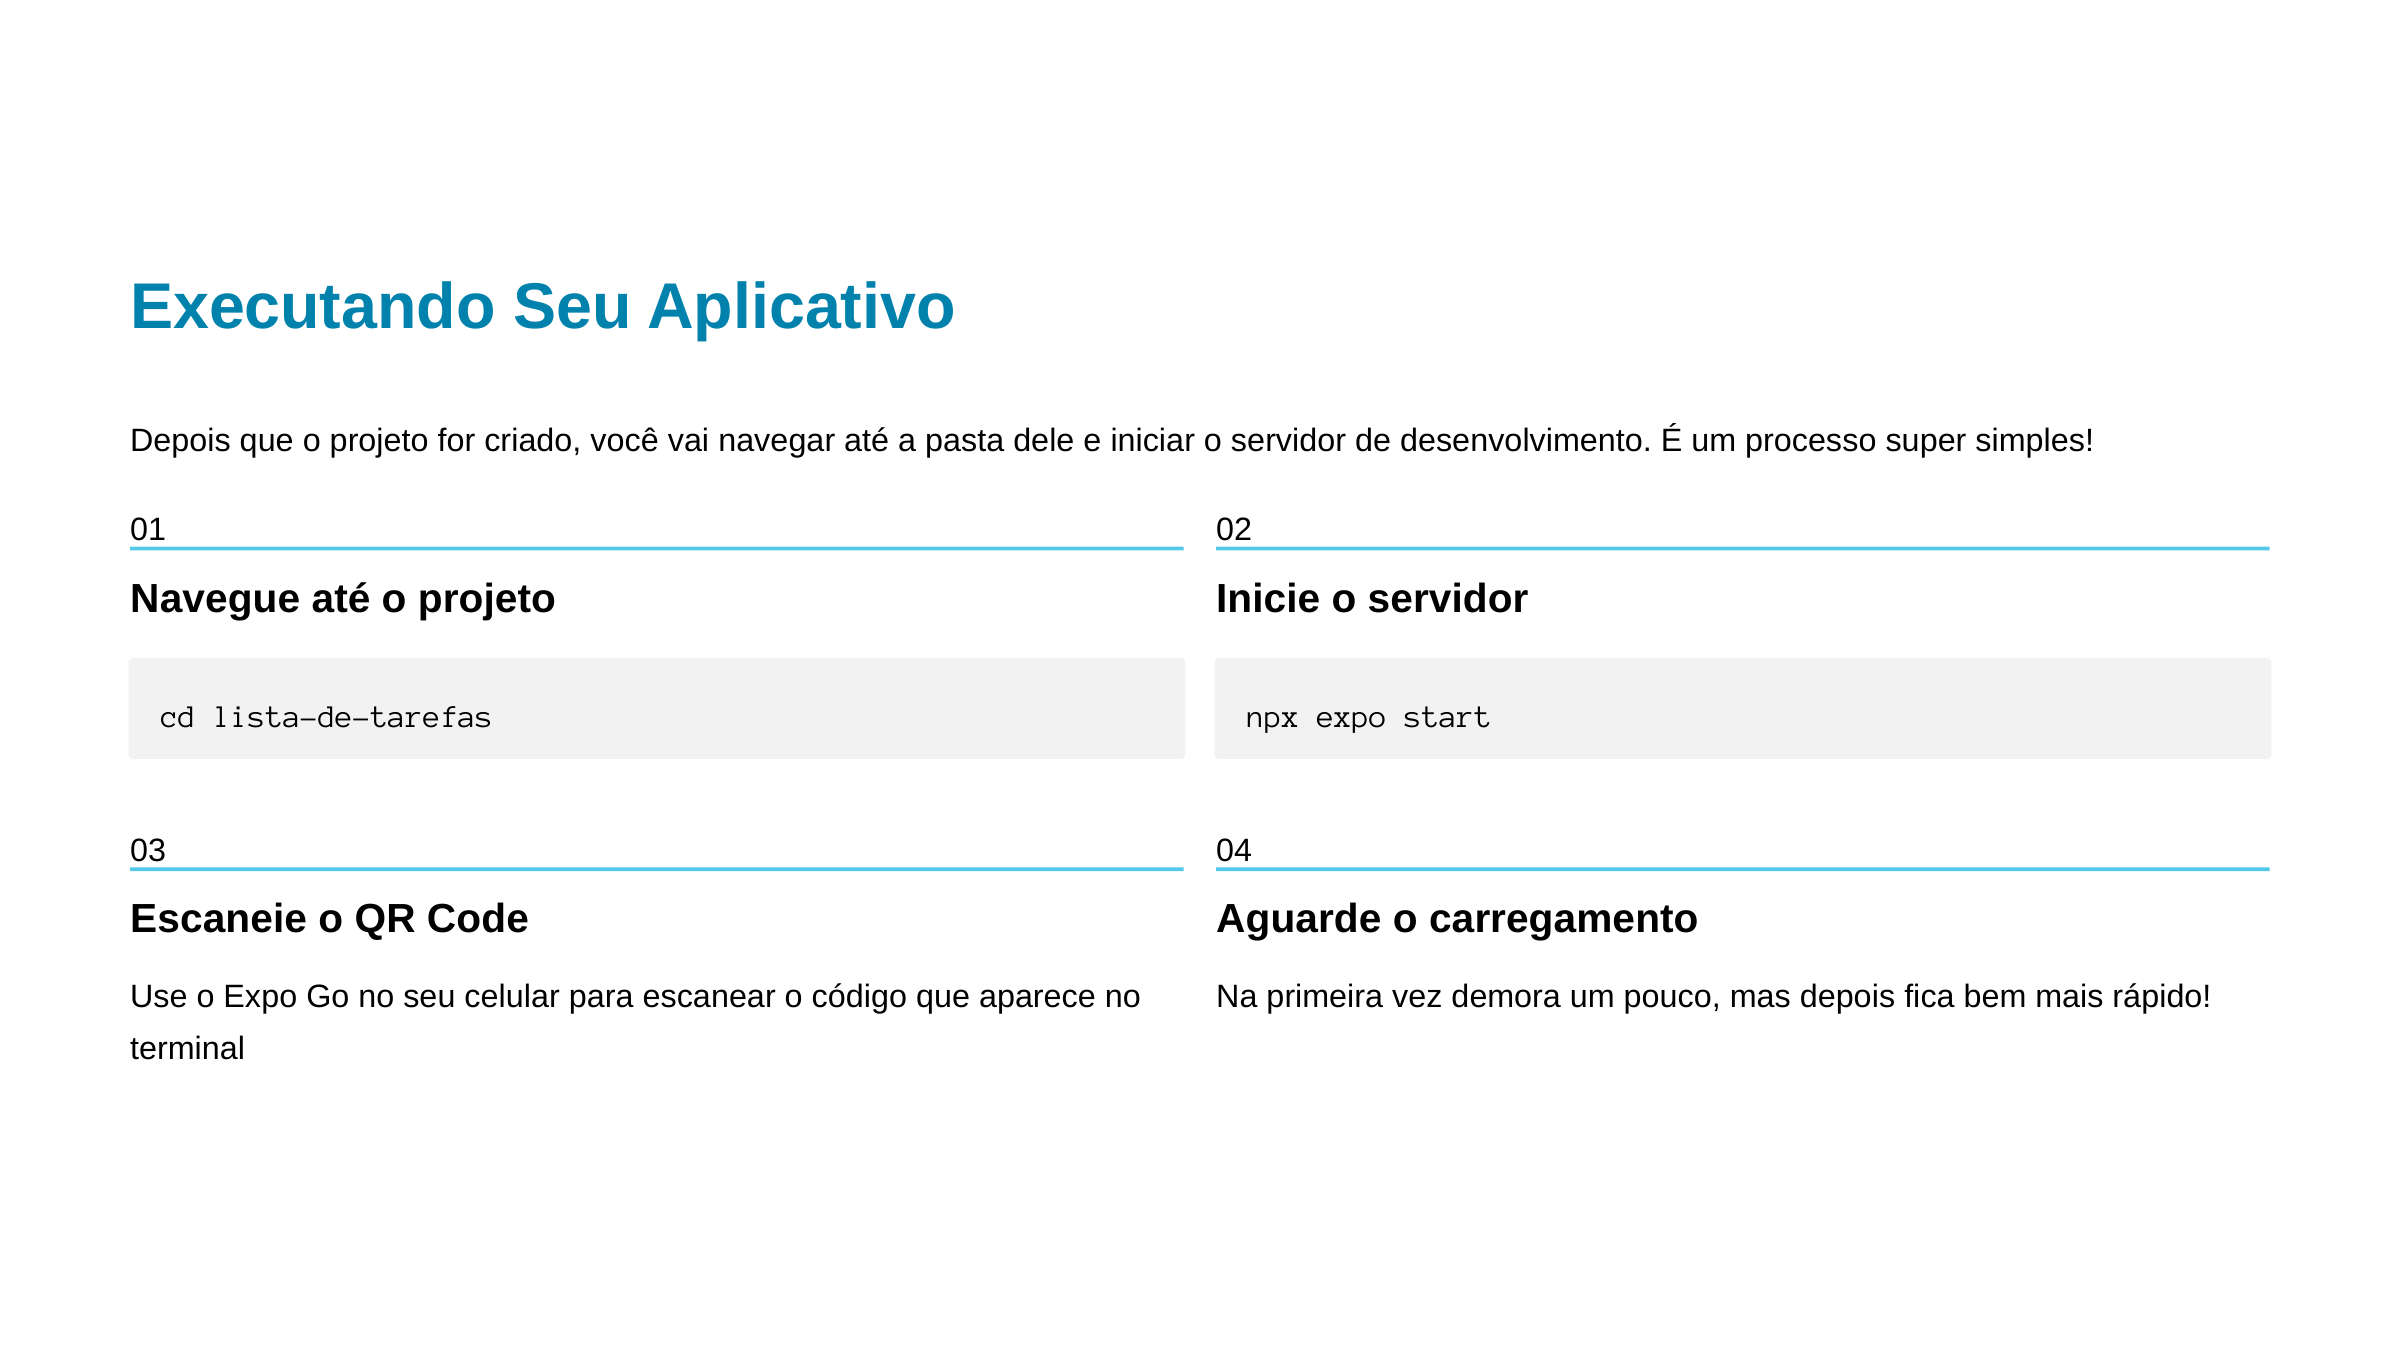

Executando Seu Aplicativo
Depois que o projeto for criado, você vai navegar até a pasta dele e iniciar o servidor de desenvolvimento. É um processo super simples!
01
02

Navegue até o projeto
Inicie o servidor

cd lista-de-tarefas
npx expo start
03
04

Escaneie o QR Code
Aguarde o carregamento
Use o Expo Go no seu celular para escanear o código que aparece no terminal
Na primeira vez demora um pouco, mas depois fica bem mais rápido!